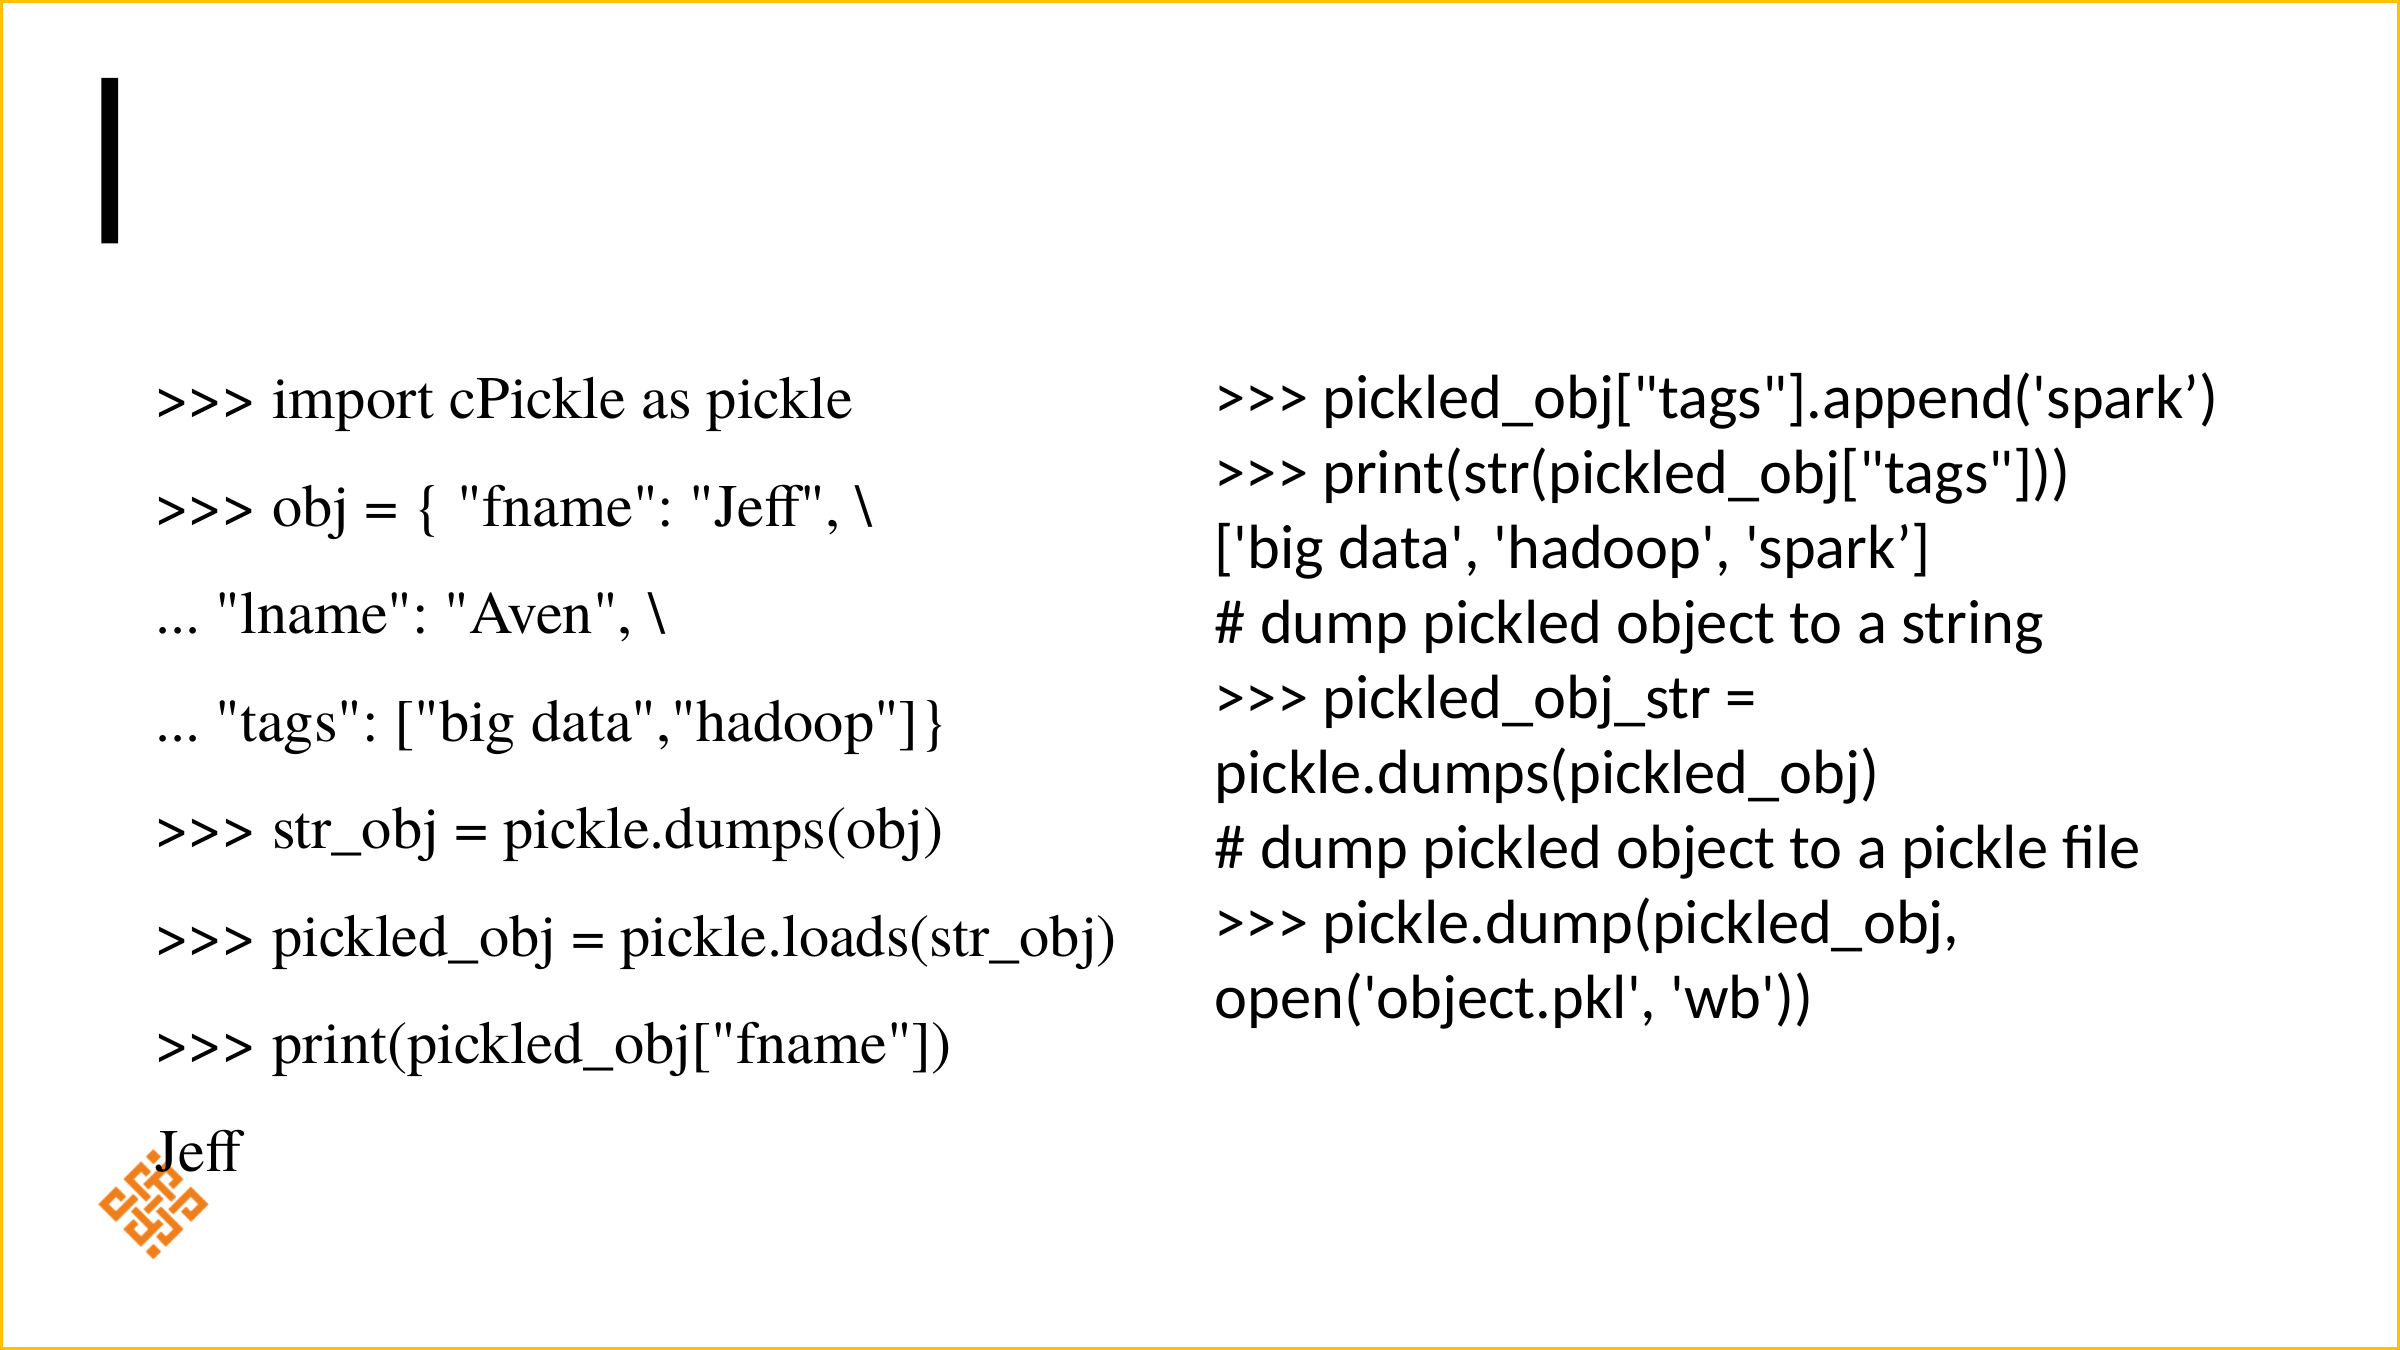

#
>>> import cPickle as pickle
>>> obj = { "fname": "Jeff", \
... "lname": "Aven", \
... "tags": ["big data","hadoop"]}
>>> str_obj = pickle.dumps(obj)
>>> pickled_obj = pickle.loads(str_obj)
>>> print(pickled_obj["fname"])
Jeff

>>> pickled_obj["tags"].append('spark’)
>>> print(str(pickled_obj["tags"]))
['big data', 'hadoop', 'spark’]
# dump pickled object to a string
>>> pickled_obj_str = pickle.dumps(pickled_obj)
# dump pickled object to a pickle file
>>> pickle.dump(pickled_obj, open('object.pkl', 'wb'))